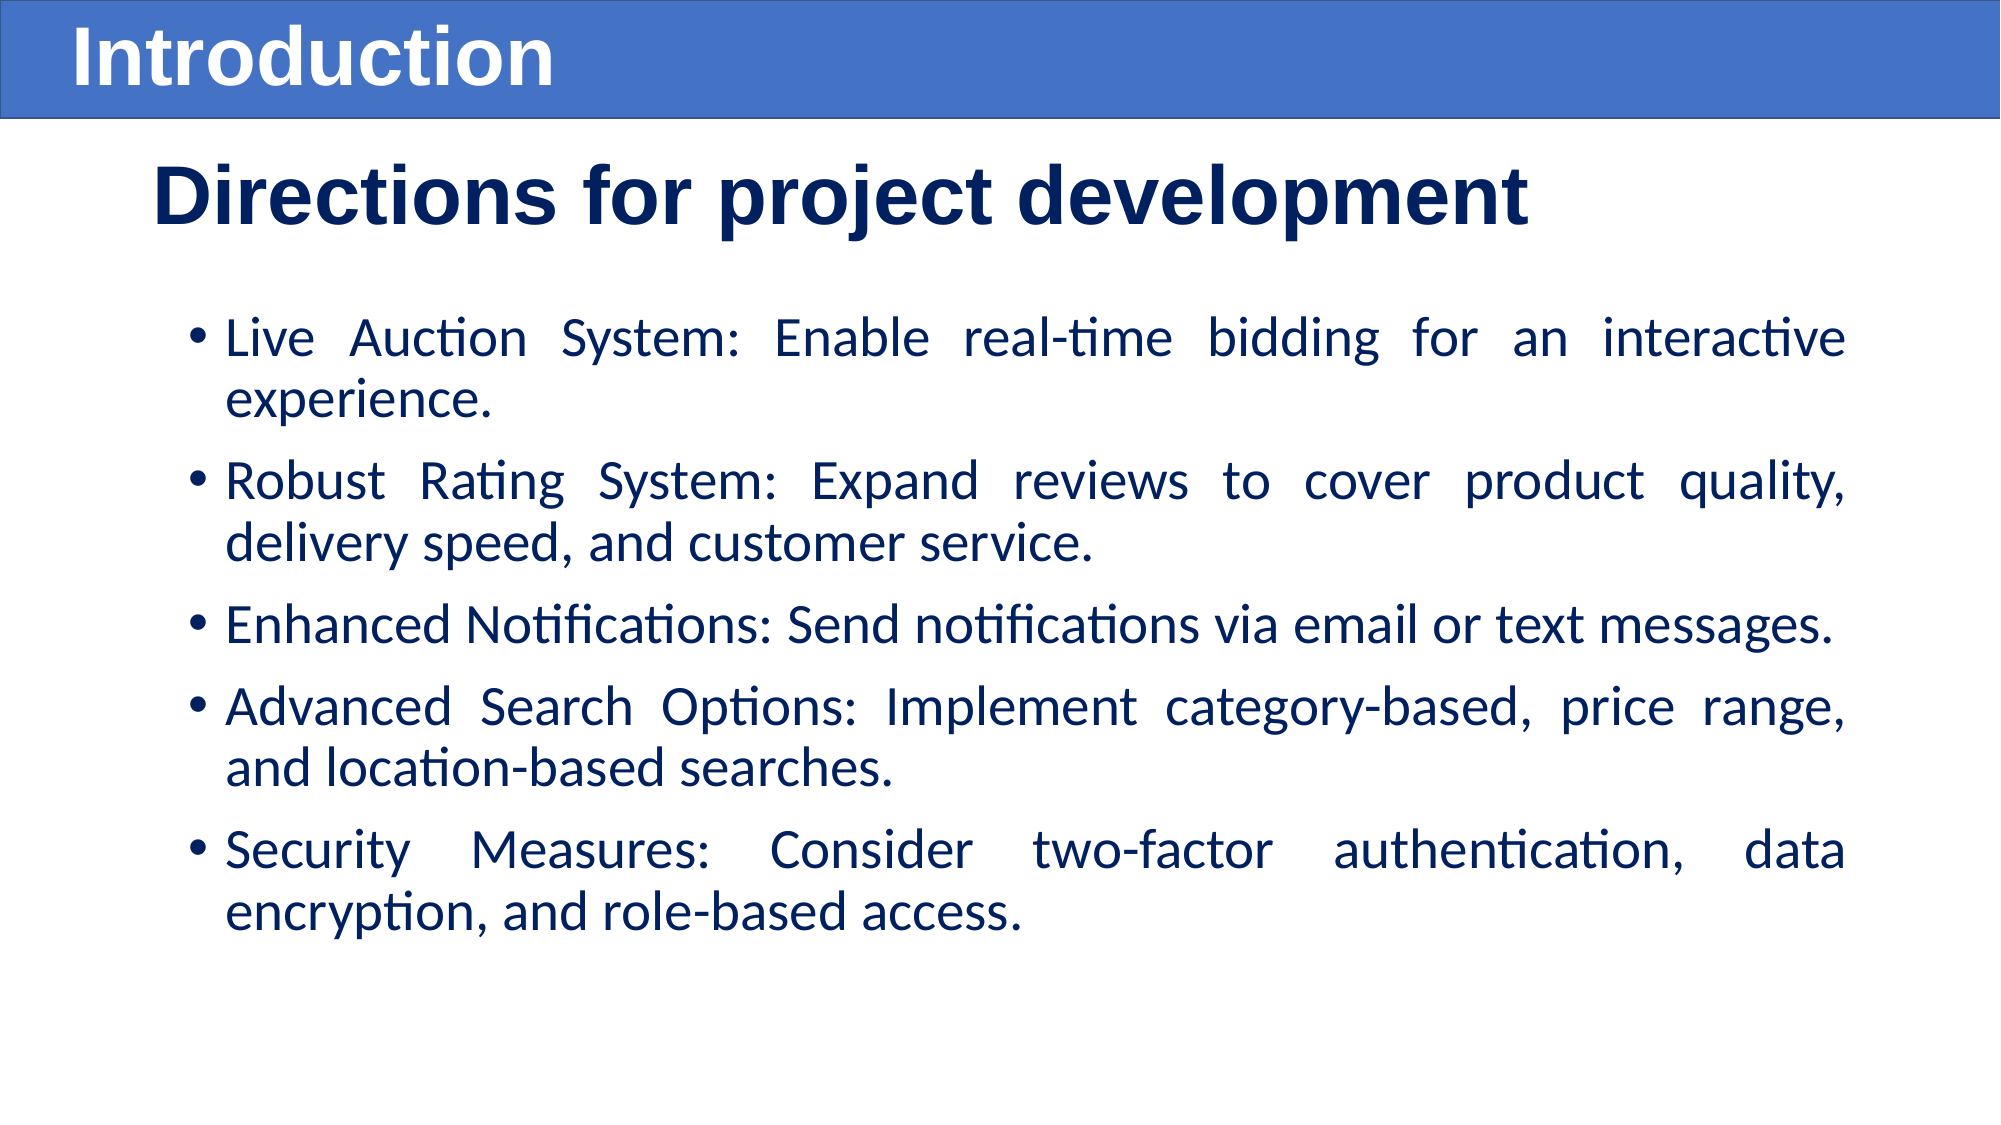

Introduction
# Directions for project development
Live Auction System: Enable real-time bidding for an interactive experience.
Robust Rating System: Expand reviews to cover product quality, delivery speed, and customer service.
Enhanced Notifications: Send notifications via email or text messages.
Advanced Search Options: Implement category-based, price range, and location-based searches.
Security Measures: Consider two-factor authentication, data encryption, and role-based access.